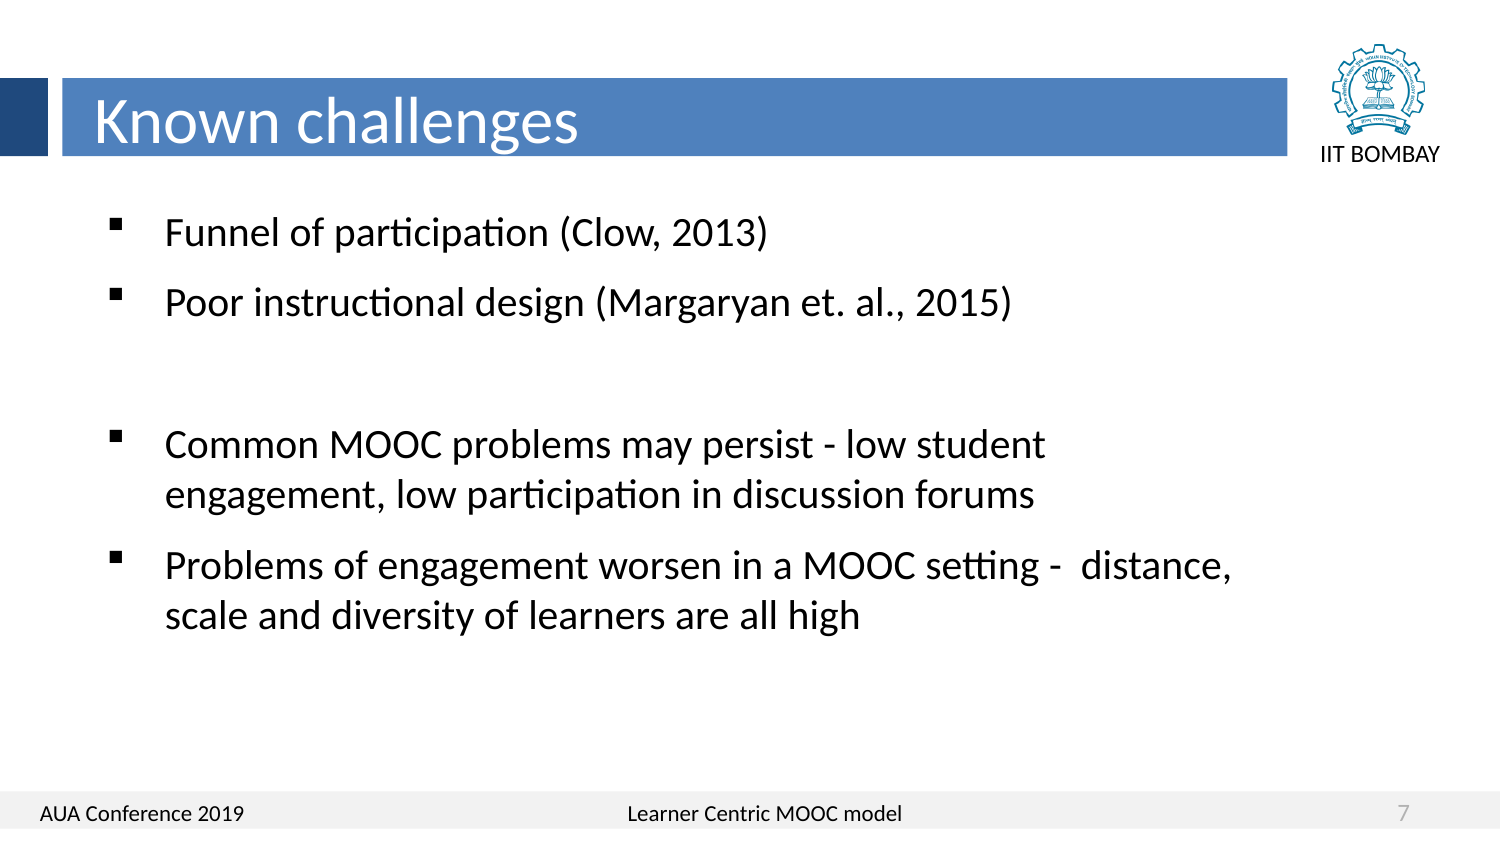

Known challenges
Funnel of participation (Clow, 2013)
Poor instructional design (Margaryan et. al., 2015)

Common MOOC problems may persist - low student engagement, low participation in discussion forums
Problems of engagement worsen in a MOOC setting -  distance, scale and diversity of learners are all high
7